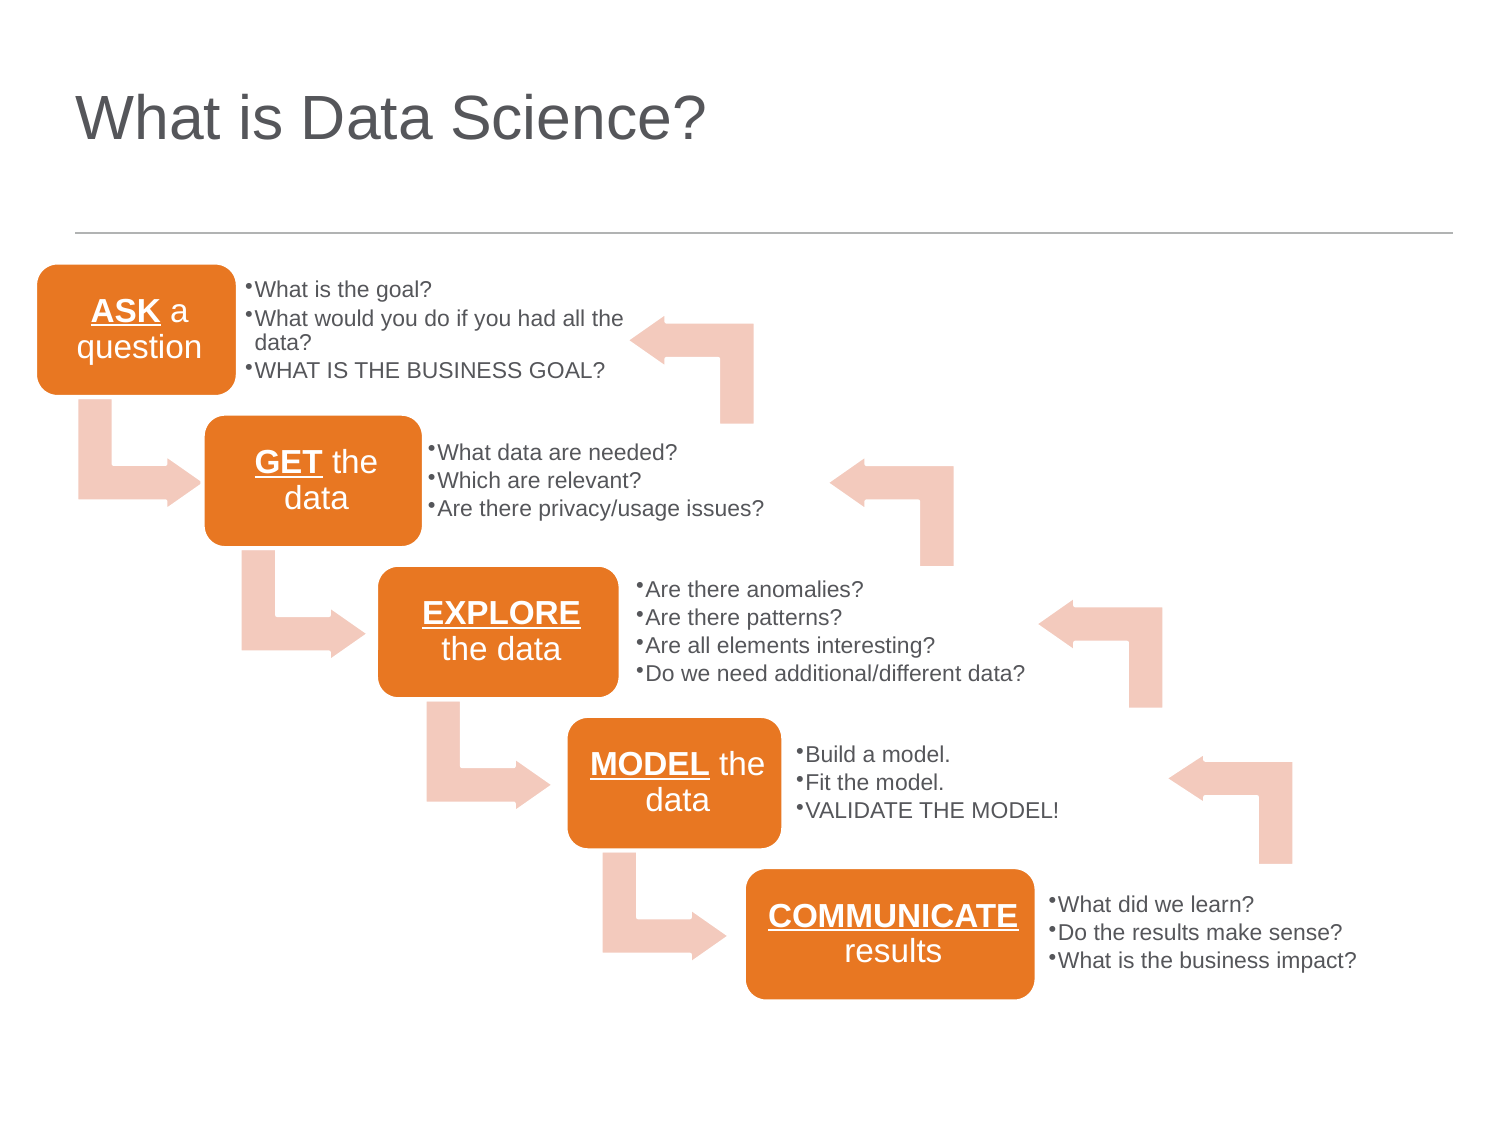

# What is Data Science?

ASK a question
What is the goal?
What would you do if you had all the data?
WHAT IS THE BUSINESS GOAL?
GET the data
What data are needed?
Which are relevant?
Are there privacy/usage issues?
EXPLORE the data
Are there anomalies?
Are there patterns?
Are all elements interesting?
Do we need additional/different data?
MODEL the data
Build a model.
Fit the model.
VALIDATE THE MODEL!
COMMUNICATE results
What did we learn?
Do the results make sense?
What is the business impact?